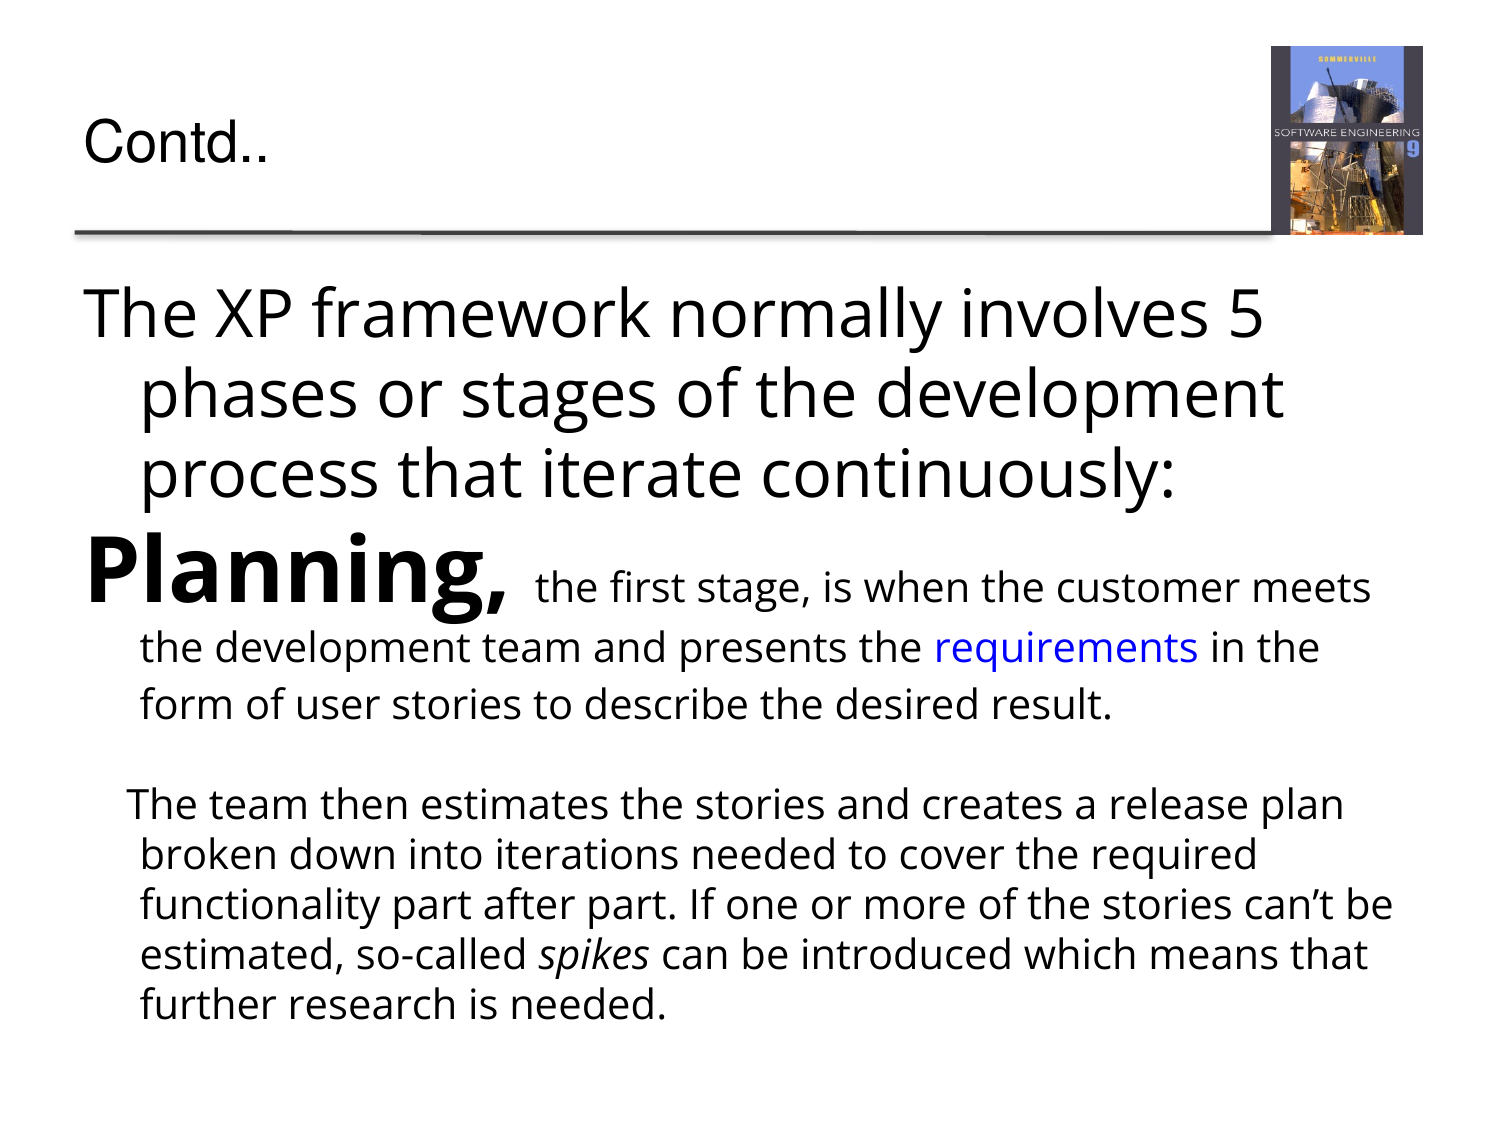

# Contd..
The XP framework normally involves 5 phases or stages of the development process that iterate continuously:
Planning, the first stage, is when the customer meets the development team and presents the requirements in the form of user stories to describe the desired result.

    The team then estimates the stories and creates a release plan broken down into iterations needed to cover the required functionality part after part. If one or more of the stories can’t be estimated, so-called spikes can be introduced which means that further research is needed.